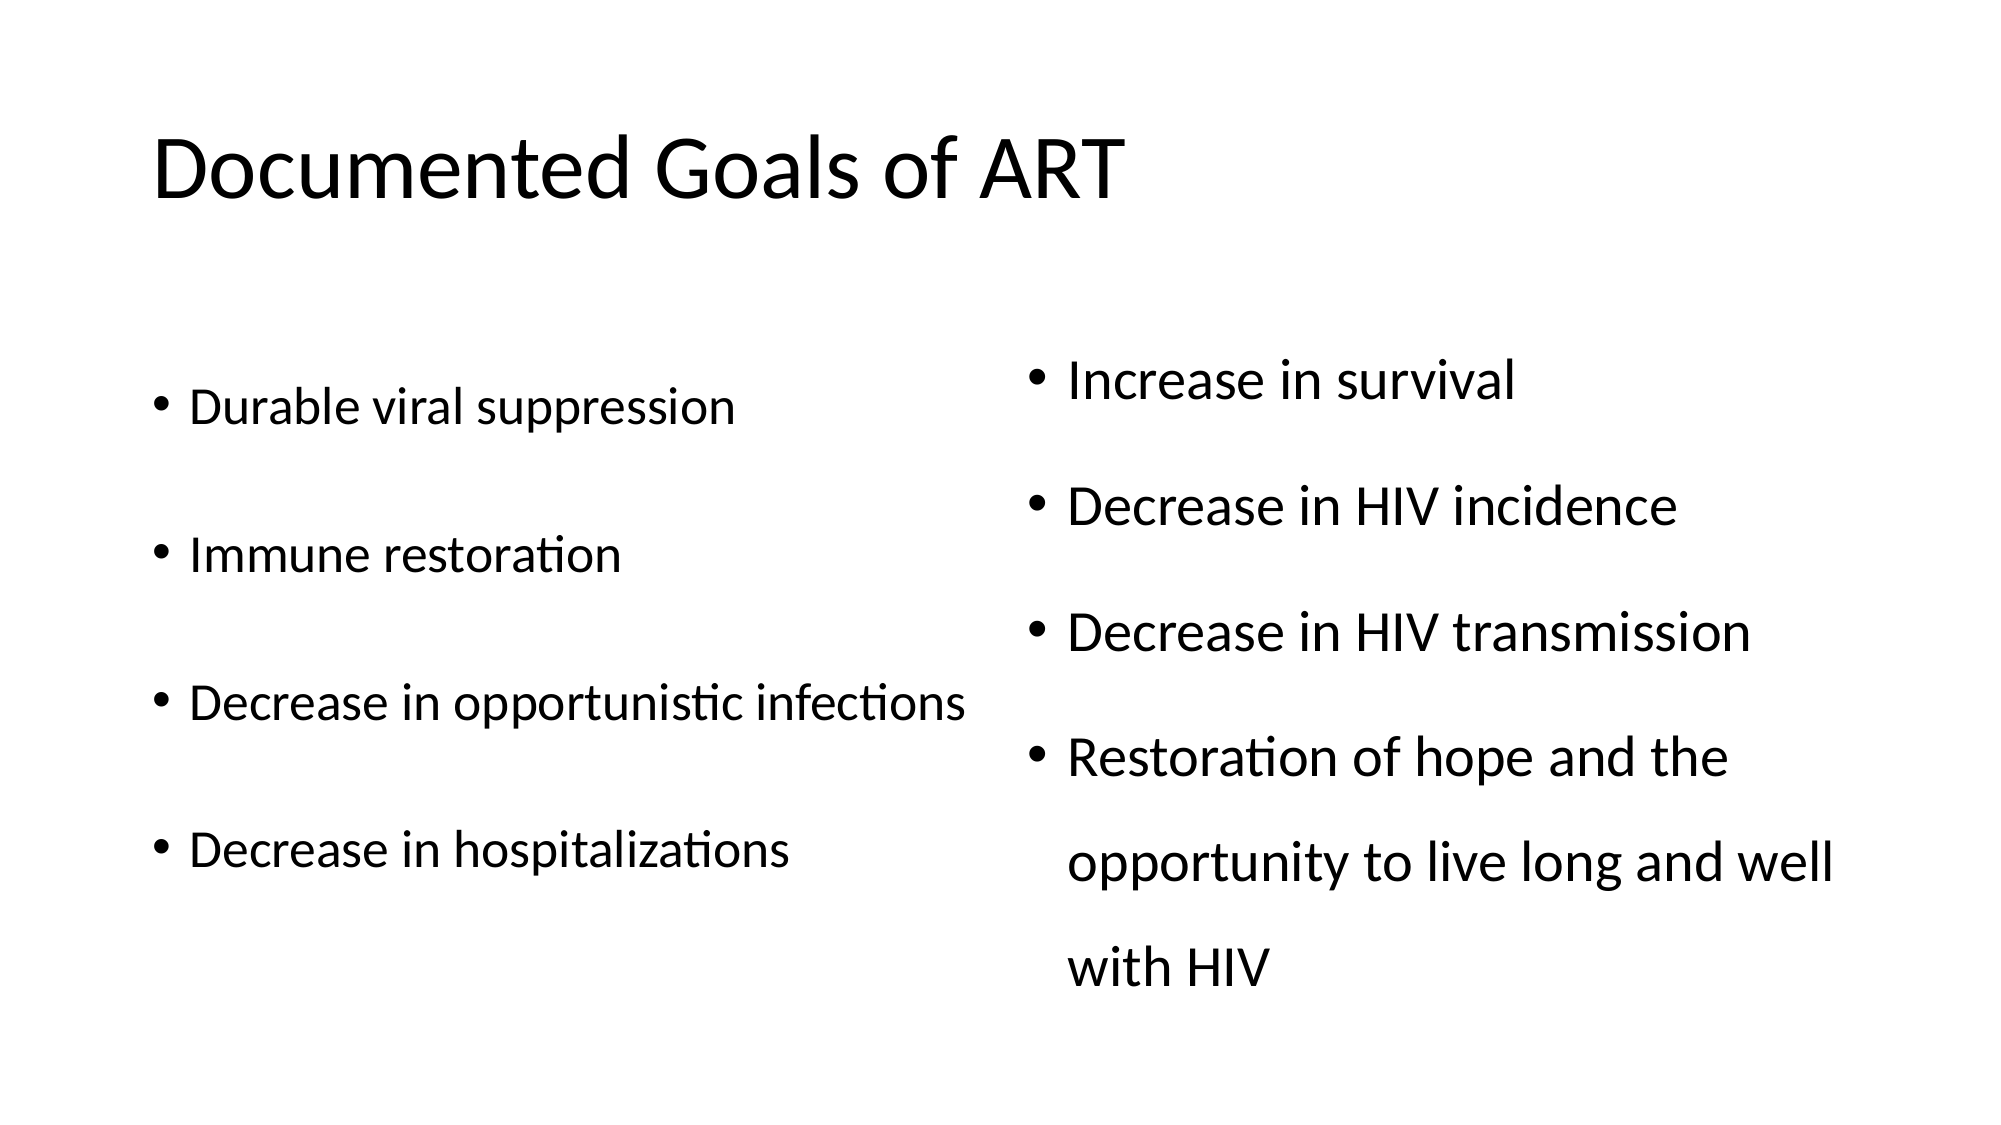

# Documented Goals of ART
Durable viral suppression
Immune restoration
Decrease in opportunistic infections
Decrease in hospitalizations
Increase in survival
Decrease in HIV incidence
Decrease in HIV transmission
Restoration of hope and the opportunity to live long and well with HIV